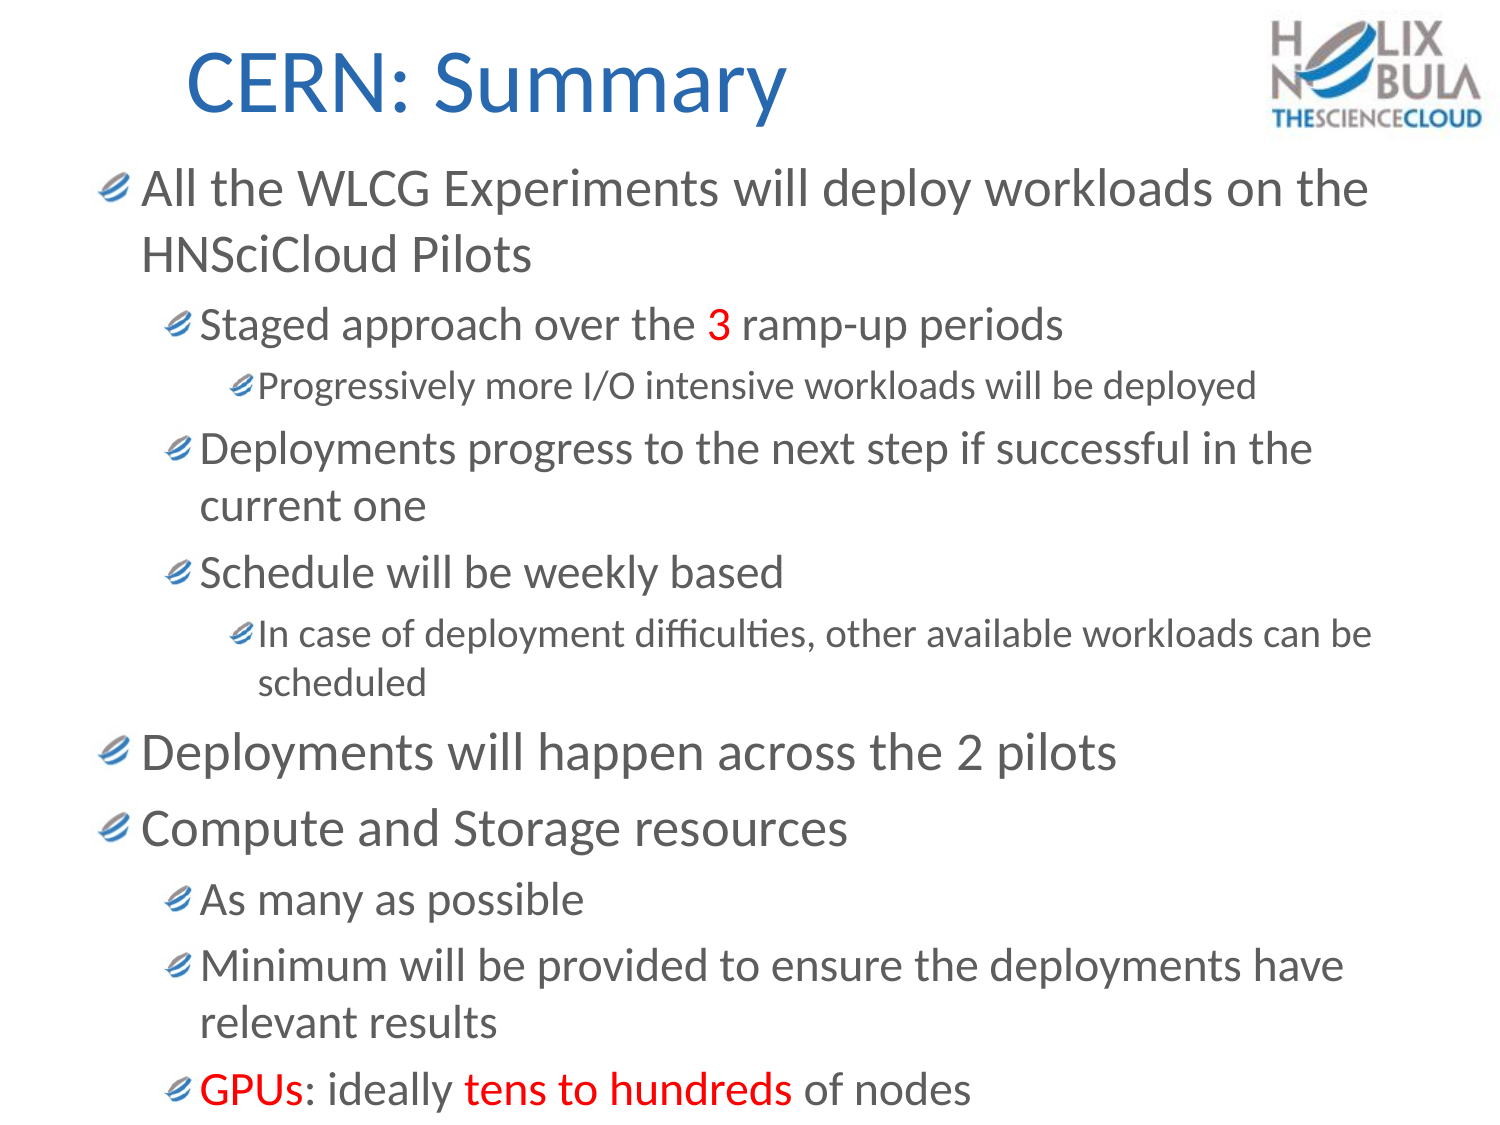

# CERN: Summary
All the WLCG Experiments will deploy workloads on the HNSciCloud Pilots
Staged approach over the 3 ramp-up periods
Progressively more I/O intensive workloads will be deployed
Deployments progress to the next step if successful in the current one
Schedule will be weekly based
In case of deployment difficulties, other available workloads can be scheduled
Deployments will happen across the 2 pilots
Compute and Storage resources
As many as possible
Minimum will be provided to ensure the deployments have relevant results
GPUs: ideally tens to hundreds of nodes